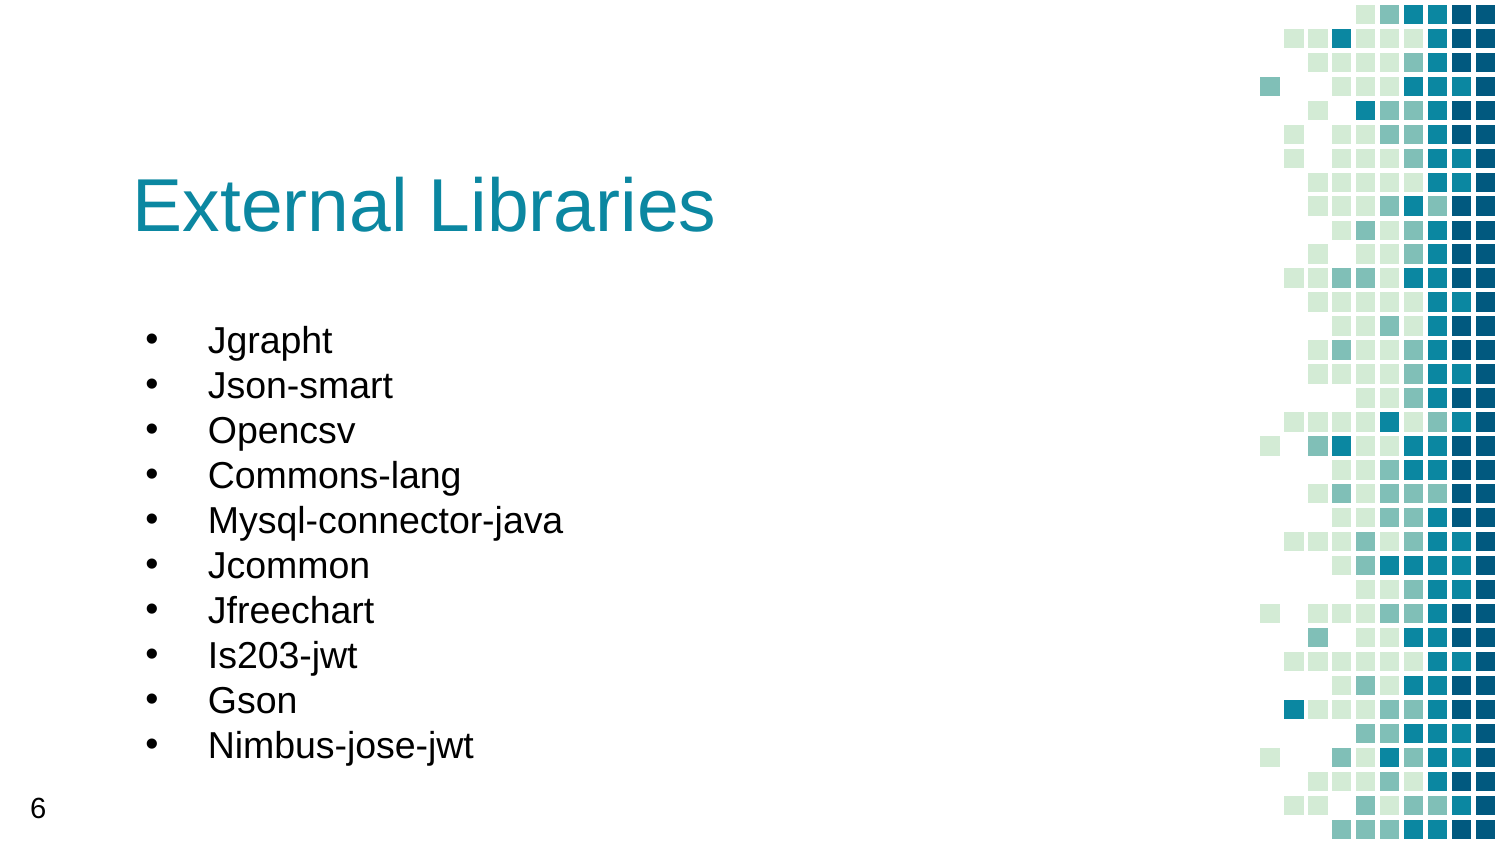

# External Libraries
Jgrapht
Json-smart
Opencsv
Commons-lang
Mysql-connector-java
Jcommon
Jfreechart
Is203-jwt
Gson
Nimbus-jose-jwt

6